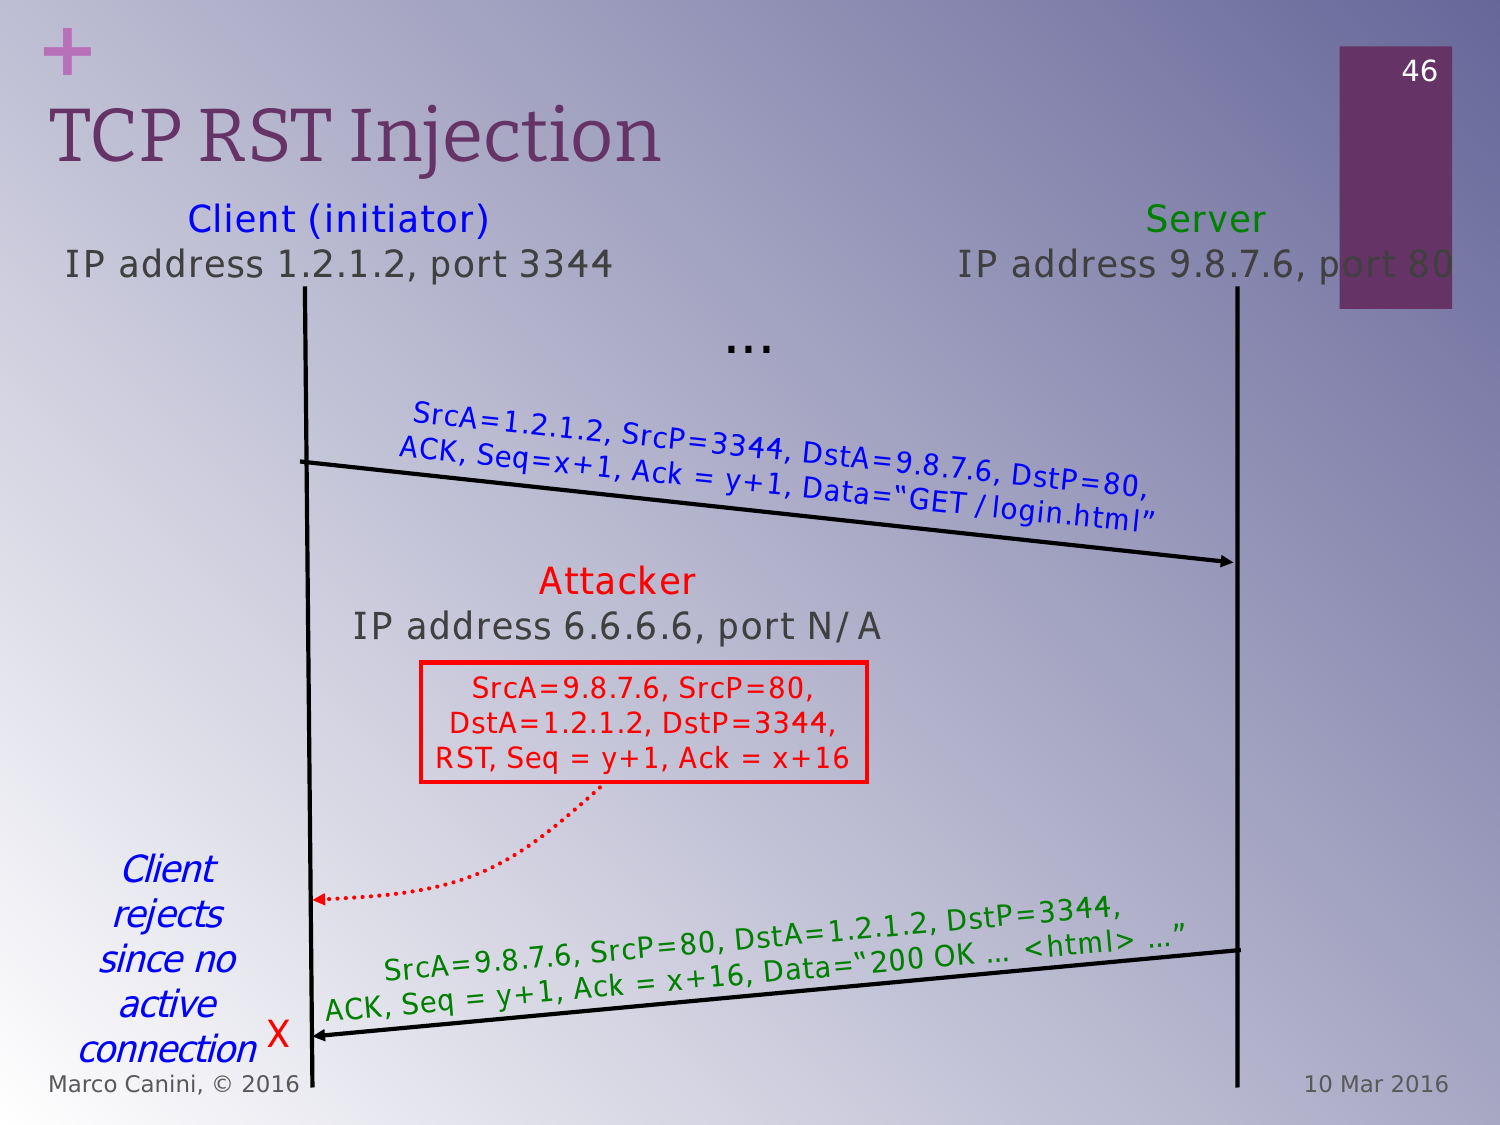

46
# TCP RST Injection
Client (initiator)
IP address 1.2.1.2, port 3344
Server
IP address 9.8.7.6, port 80

...
SrcA=1.2.1.2, SrcP=3344, DstA=9.8.7.6, DstP=80,
ACK, Seq=x+1, Ack = y+1, Data=“GET /login.html”

Attacker
IP address 6.6.6.6, port N/A
SrcA=9.8.7.6, SrcP=80,
DstA=1.2.1.2, DstP=3344,
RST, Seq = y+1, Ack = x+16

Client rejects since no active connection
X
SrcA=9.8.7.6, SrcP=80, DstA=1.2.1.2, DstP=3344,
ACK, Seq = y+1, Ack = x+16, Data=“200 OK … <html> …”

Marco Canini, © 2016
10 Mar 2016